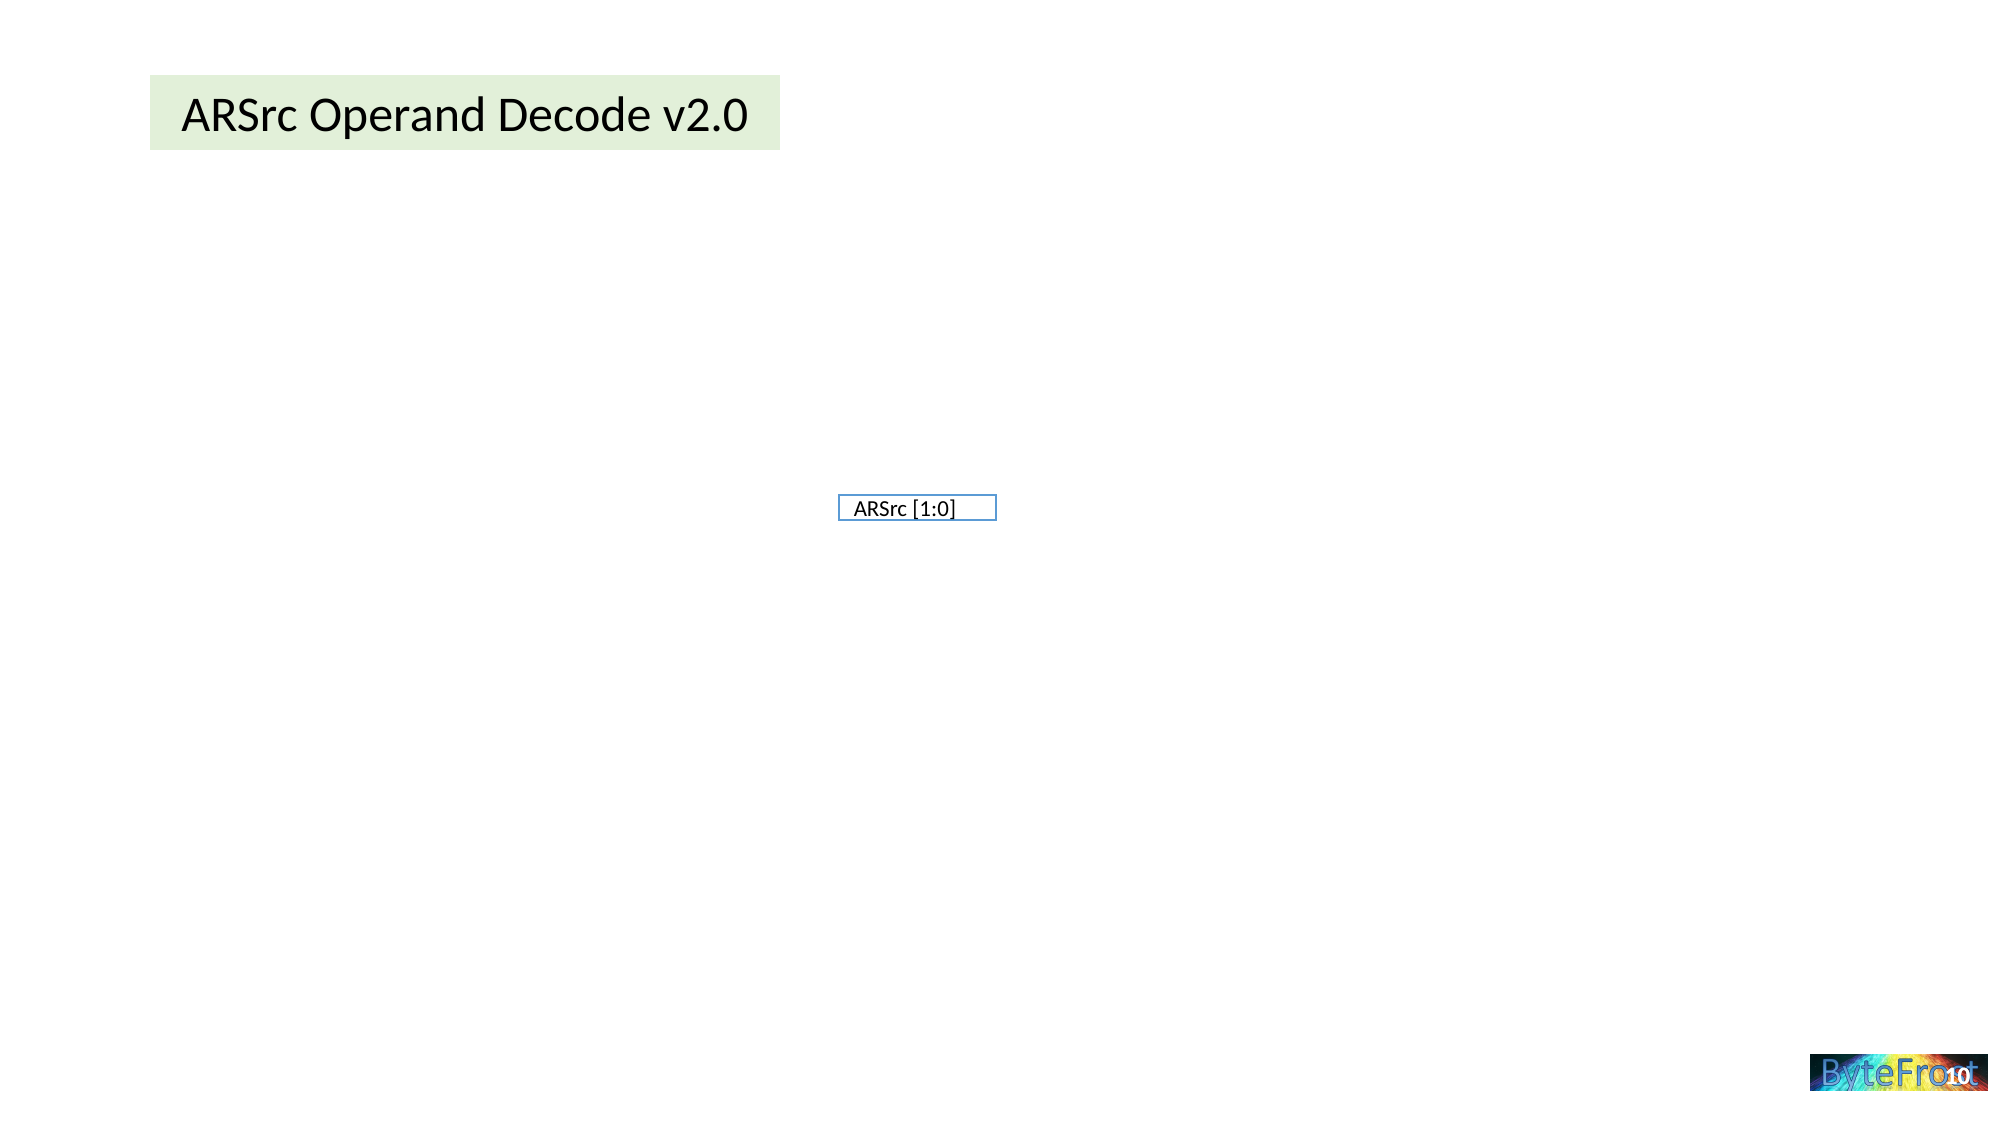

# ARSrc Operand Decode v2.0
ARSrc [1:0]